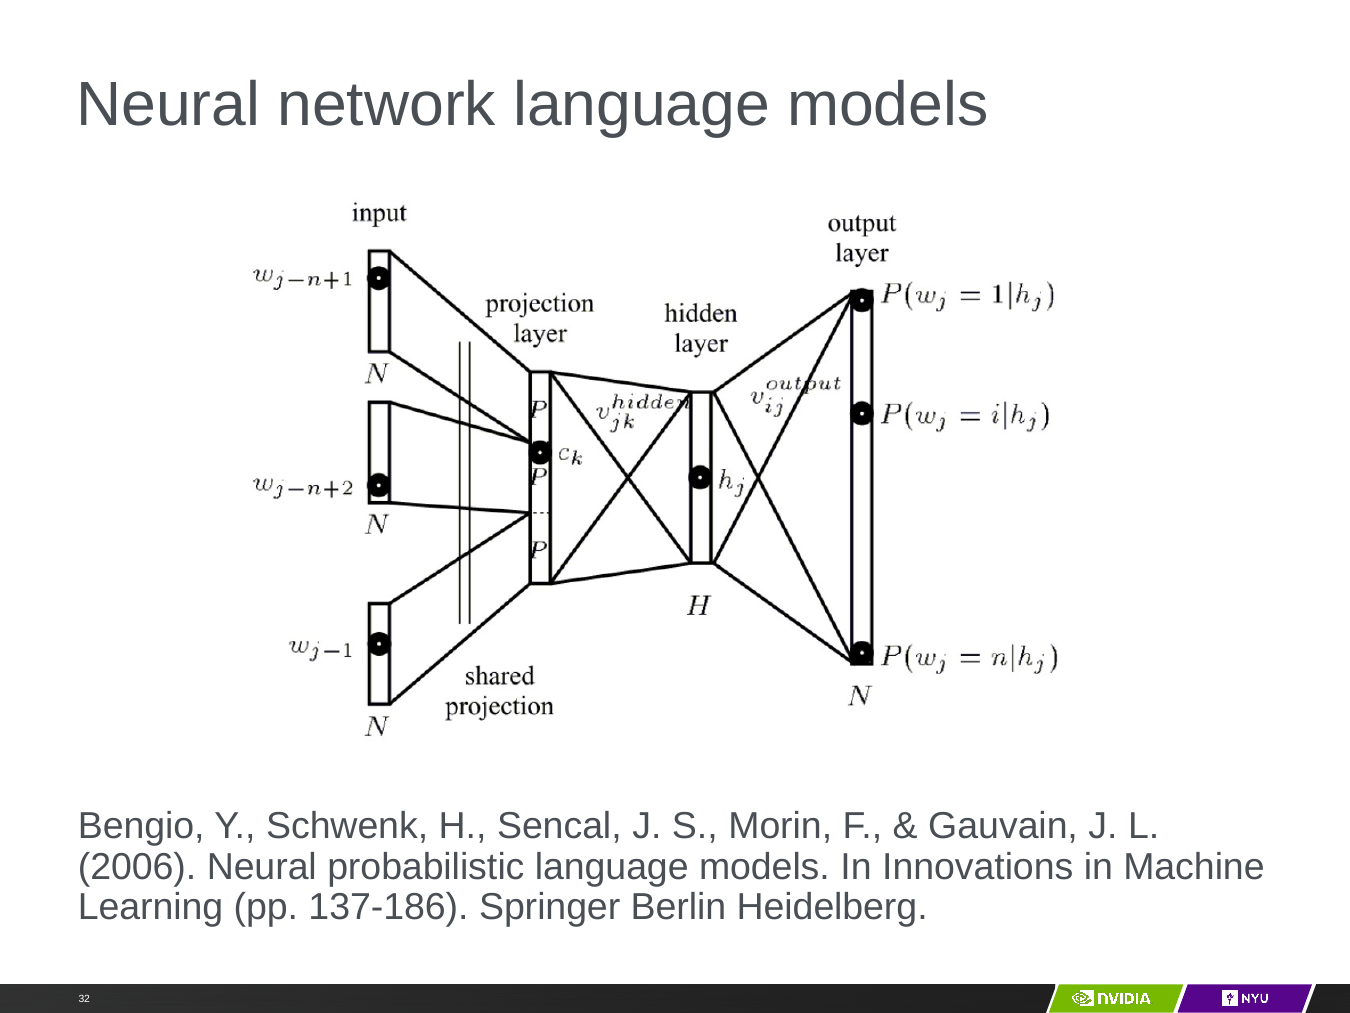

# Neural network language models

Bengio, Y., Schwenk, H., Sencal, J. S., Morin, F., & Gauvain, J. L. (2006). Neural probabilistic language models. In Innovations in Machine Learning (pp. 137-186). Springer Berlin Heidelberg.